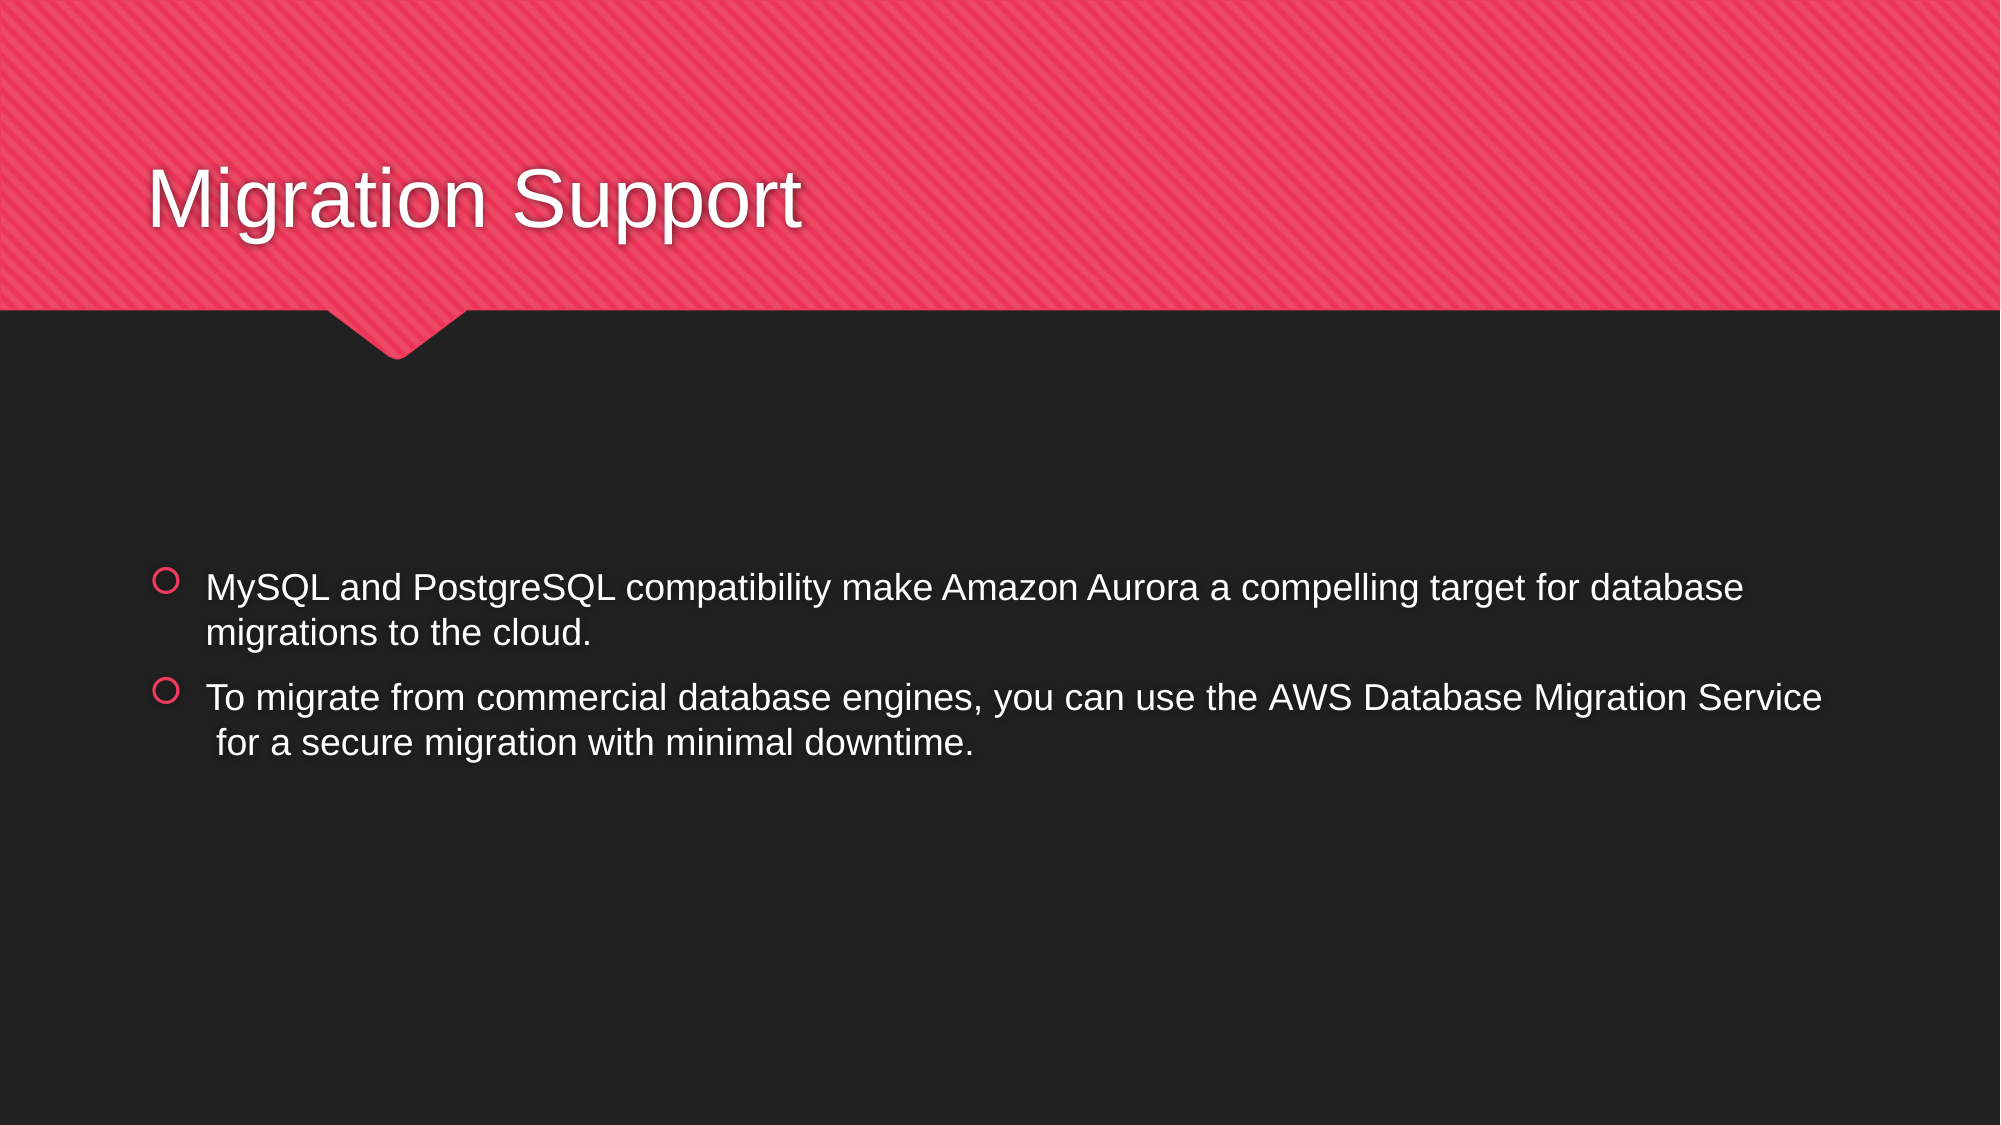

# Migration Support
MySQL and PostgreSQL compatibility make Amazon Aurora a compelling target for database migrations to the cloud.
To migrate from commercial database engines, you can use the AWS Database Migration Service for a secure migration with minimal downtime.